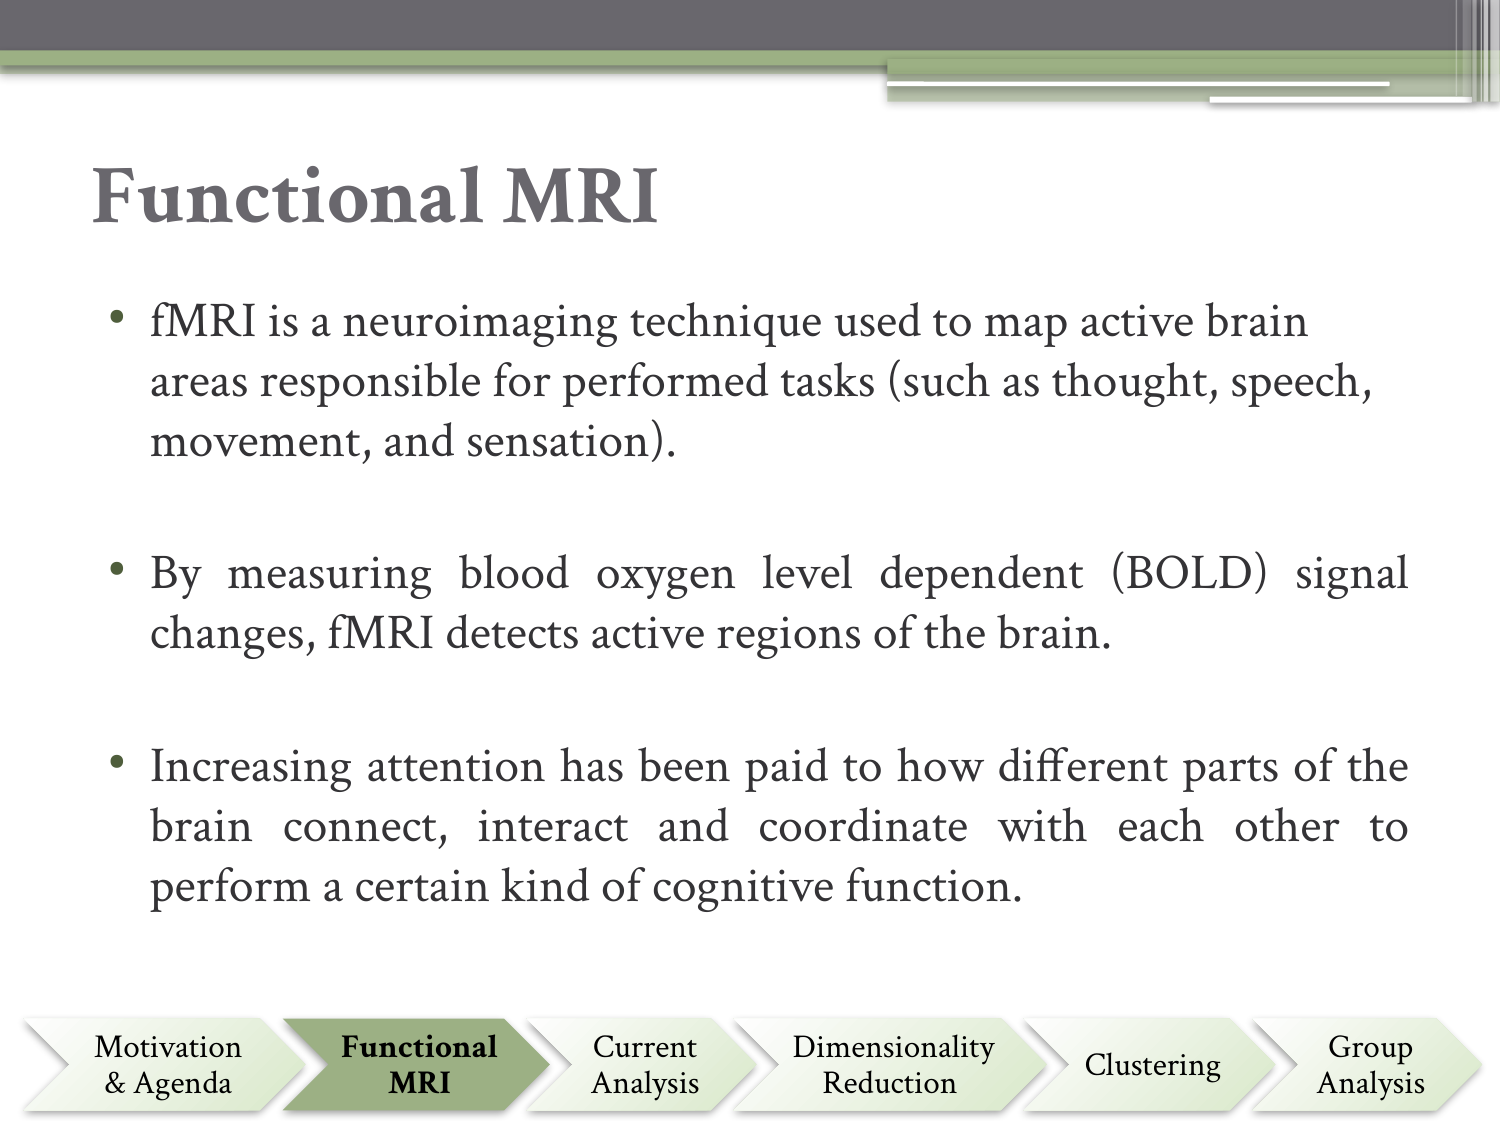

# Functional MRI
fMRI is a neuroimaging technique used to map active brain areas responsible for performed tasks (such as thought, speech, movement, and sensation).

By measuring blood oxygen level dependent (BOLD) signal changes, fMRI detects active regions of the brain.

Increasing attention has been paid to how different parts of the brain connect, interact and coordinate with each other to perform a certain kind of cognitive function.

Motivation & Agenda
Functional MRI
Current Analysis
Dimensionality Reduction
Clustering
Group Analysis